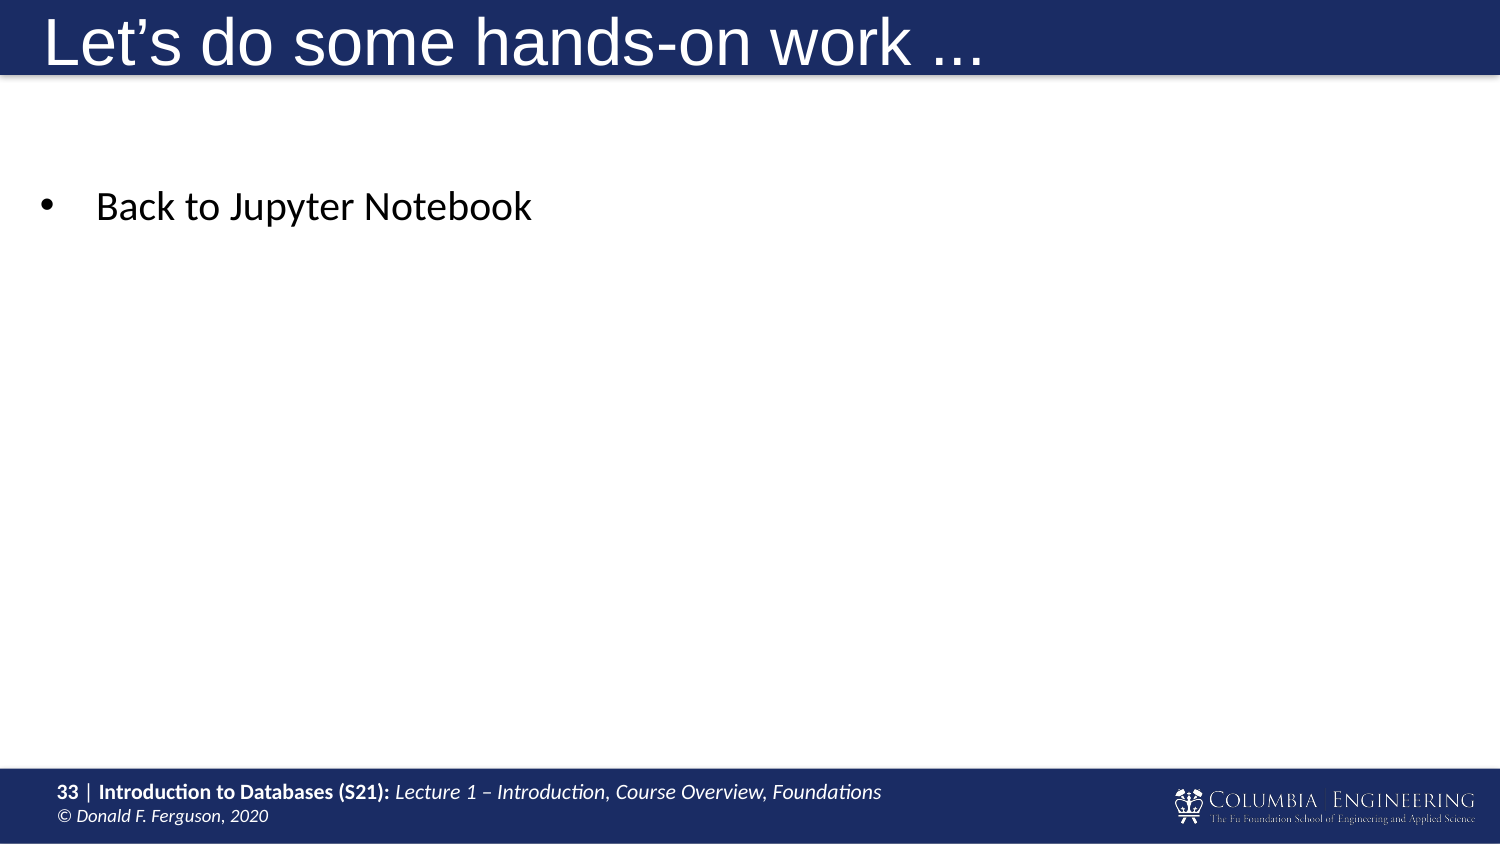

# Let’s do some hands-on work ...
Back to Jupyter Notebook